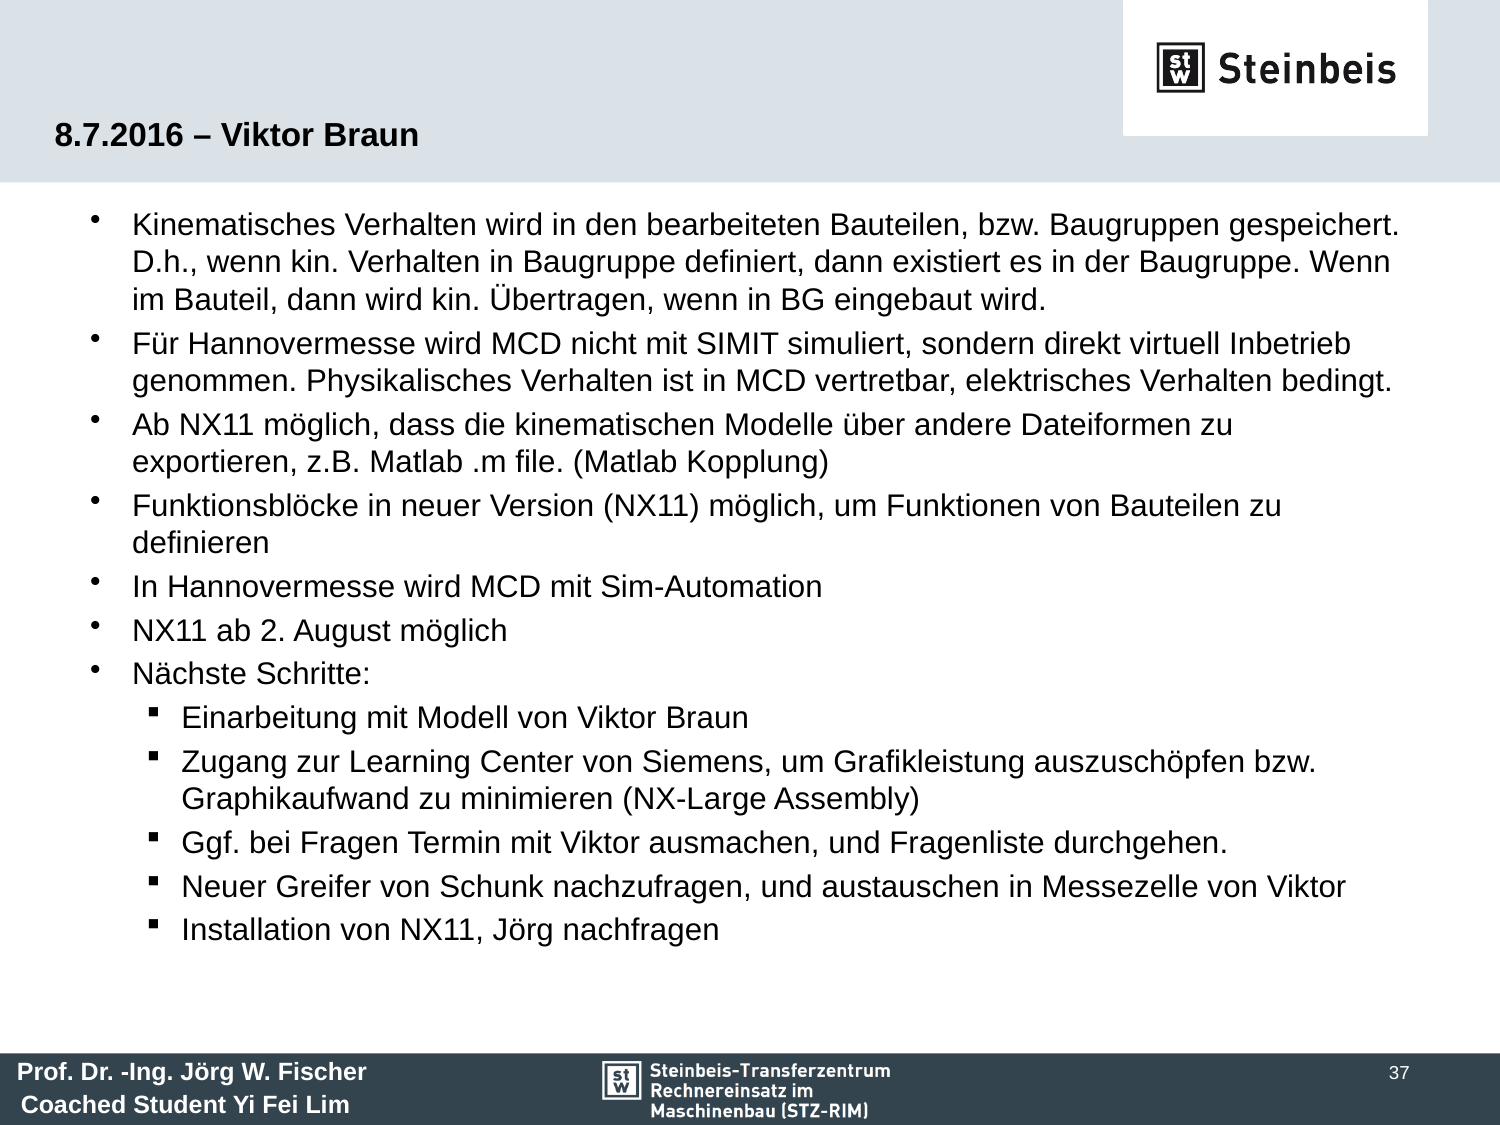

# 8.7.2016 – Viktor Braun
Kinematisches Verhalten wird in den bearbeiteten Bauteilen, bzw. Baugruppen gespeichert. D.h., wenn kin. Verhalten in Baugruppe definiert, dann existiert es in der Baugruppe. Wenn im Bauteil, dann wird kin. Übertragen, wenn in BG eingebaut wird.
Für Hannovermesse wird MCD nicht mit SIMIT simuliert, sondern direkt virtuell Inbetrieb genommen. Physikalisches Verhalten ist in MCD vertretbar, elektrisches Verhalten bedingt.
Ab NX11 möglich, dass die kinematischen Modelle über andere Dateiformen zu exportieren, z.B. Matlab .m file. (Matlab Kopplung)
Funktionsblöcke in neuer Version (NX11) möglich, um Funktionen von Bauteilen zu definieren
In Hannovermesse wird MCD mit Sim-Automation
NX11 ab 2. August möglich
Nächste Schritte:
Einarbeitung mit Modell von Viktor Braun
Zugang zur Learning Center von Siemens, um Grafikleistung auszuschöpfen bzw. Graphikaufwand zu minimieren (NX-Large Assembly)
Ggf. bei Fragen Termin mit Viktor ausmachen, und Fragenliste durchgehen.
Neuer Greifer von Schunk nachzufragen, und austauschen in Messezelle von Viktor
Installation von NX11, Jörg nachfragen

37